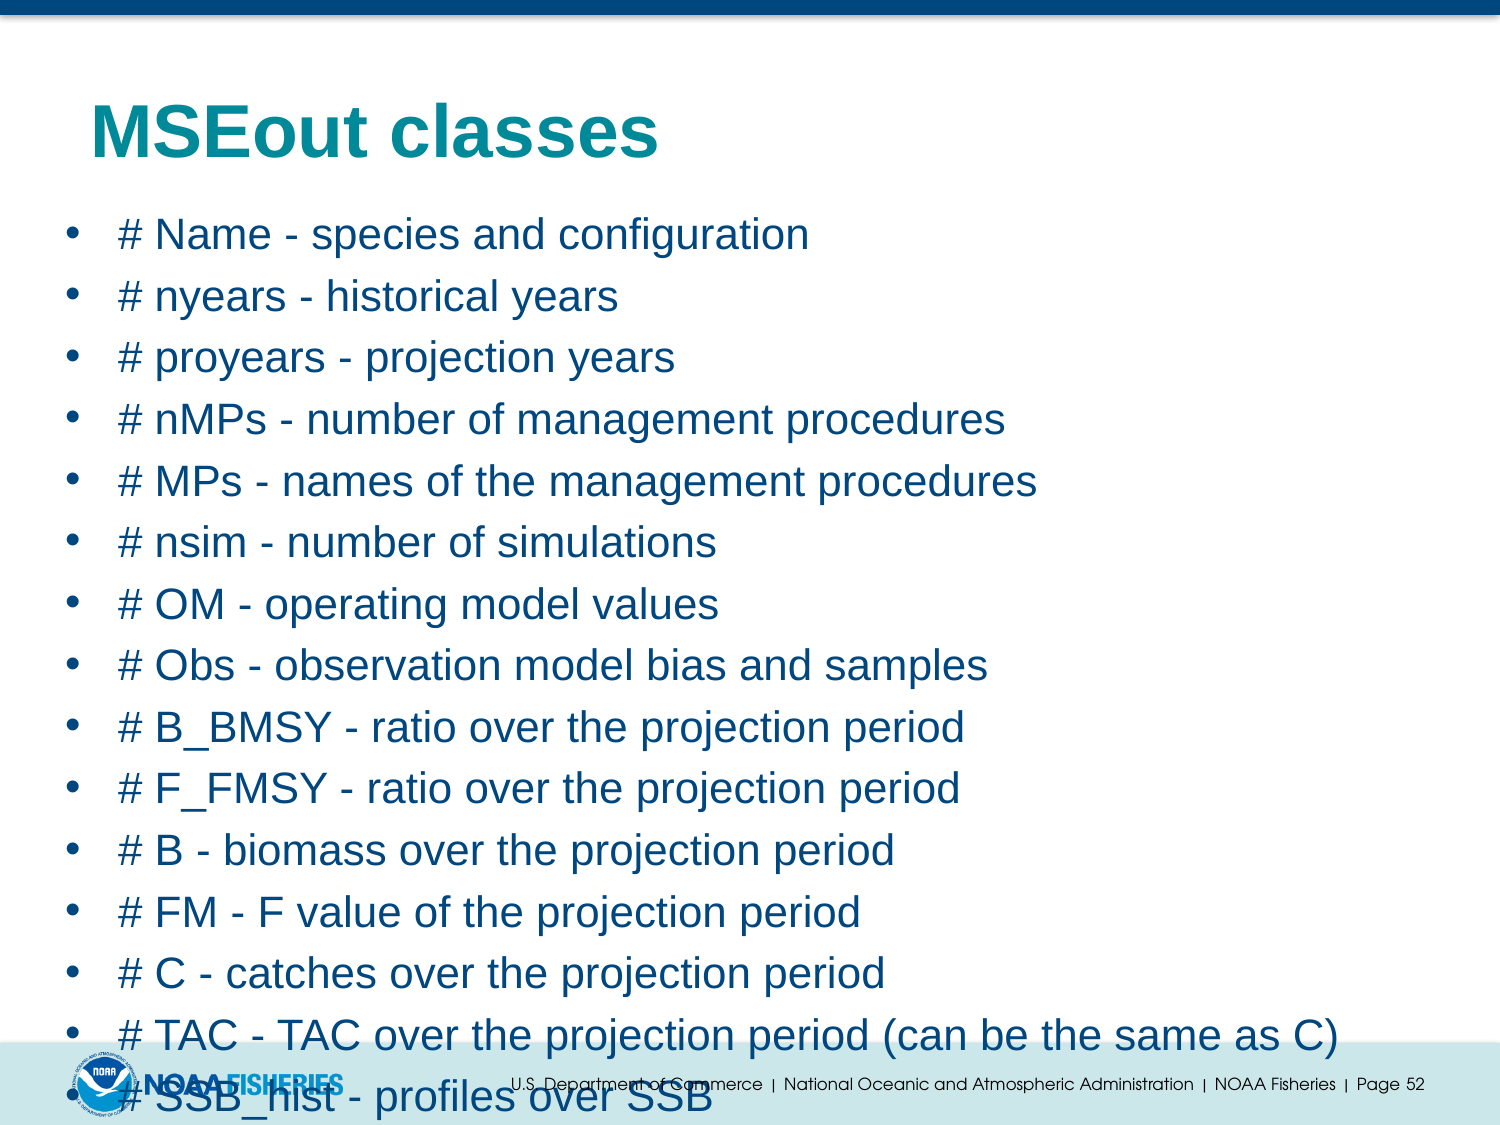

# MSEout classes
# Name - species and configuration
# nyears - historical years
# proyears - projection years
# nMPs - number of management procedures
# MPs - names of the management procedures
# nsim - number of simulations
# OM - operating model values
# Obs - observation model bias and samples
# B_BMSY - ratio over the projection period
# F_FMSY - ratio over the projection period
# B - biomass over the projection period
# FM - F value of the projection period
# C - catches over the projection period
# TAC - TAC over the projection period (can be the same as C)
# SSB_hist - profiles over SSB
U.S. Department of Commerce | National Oceanic and Atmospheric Administration | NOAA Fisheries | Page 52